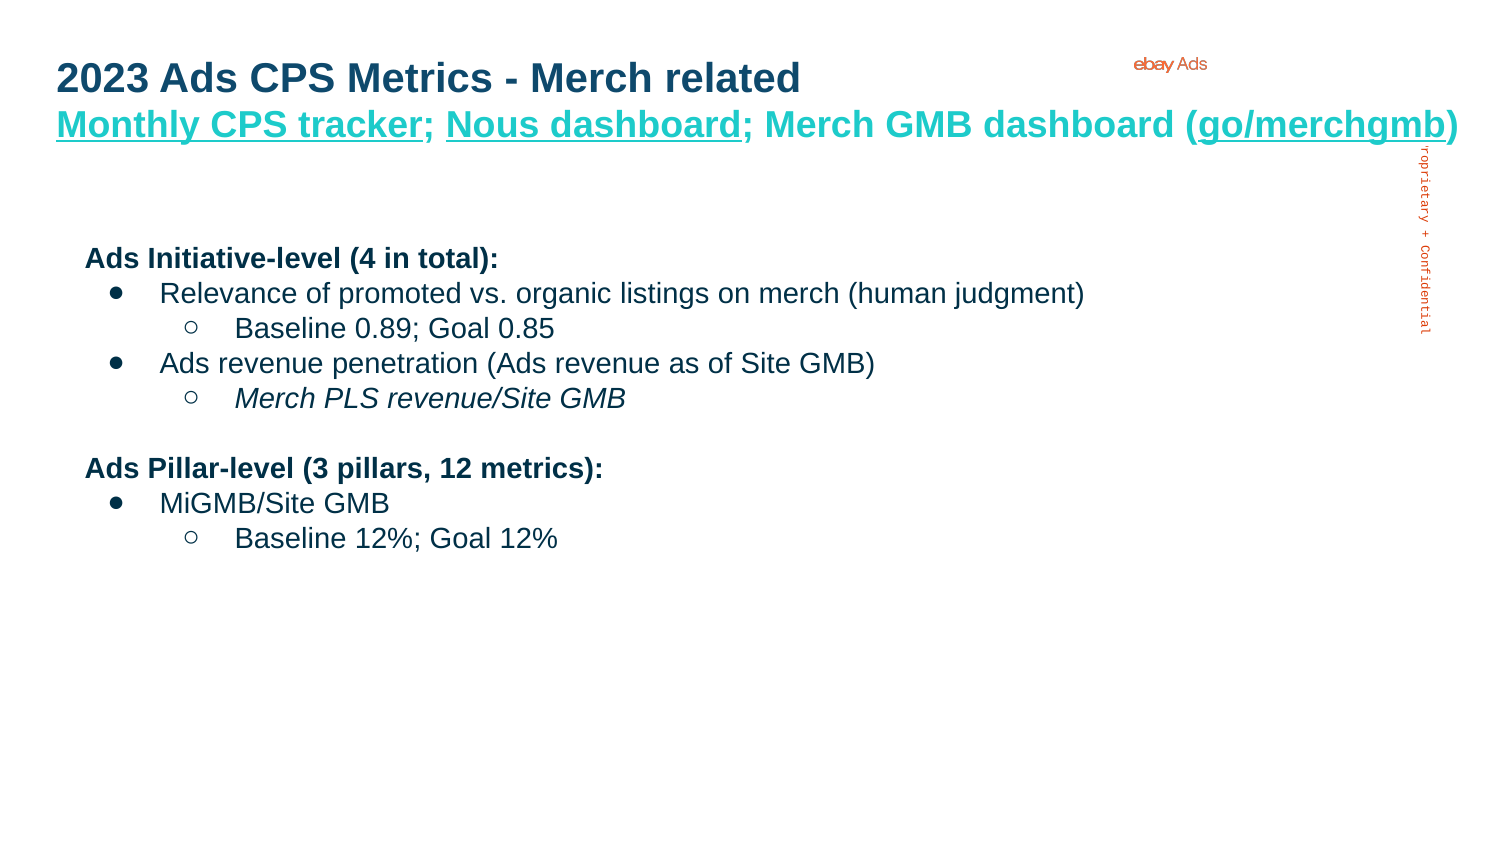

# 2023 Ads CPS Metrics - Merch related
Monthly CPS tracker; Nous dashboard; Merch GMB dashboard (go/merchgmb)
Ads Initiative-level (4 in total):
Relevance of promoted vs. organic listings on merch (human judgment)
Baseline 0.89; Goal 0.85
Ads revenue penetration (Ads revenue as of Site GMB)
Merch PLS revenue/Site GMB

Ads Pillar-level (3 pillars, 12 metrics):
MiGMB/Site GMB
Baseline 12%; Goal 12%